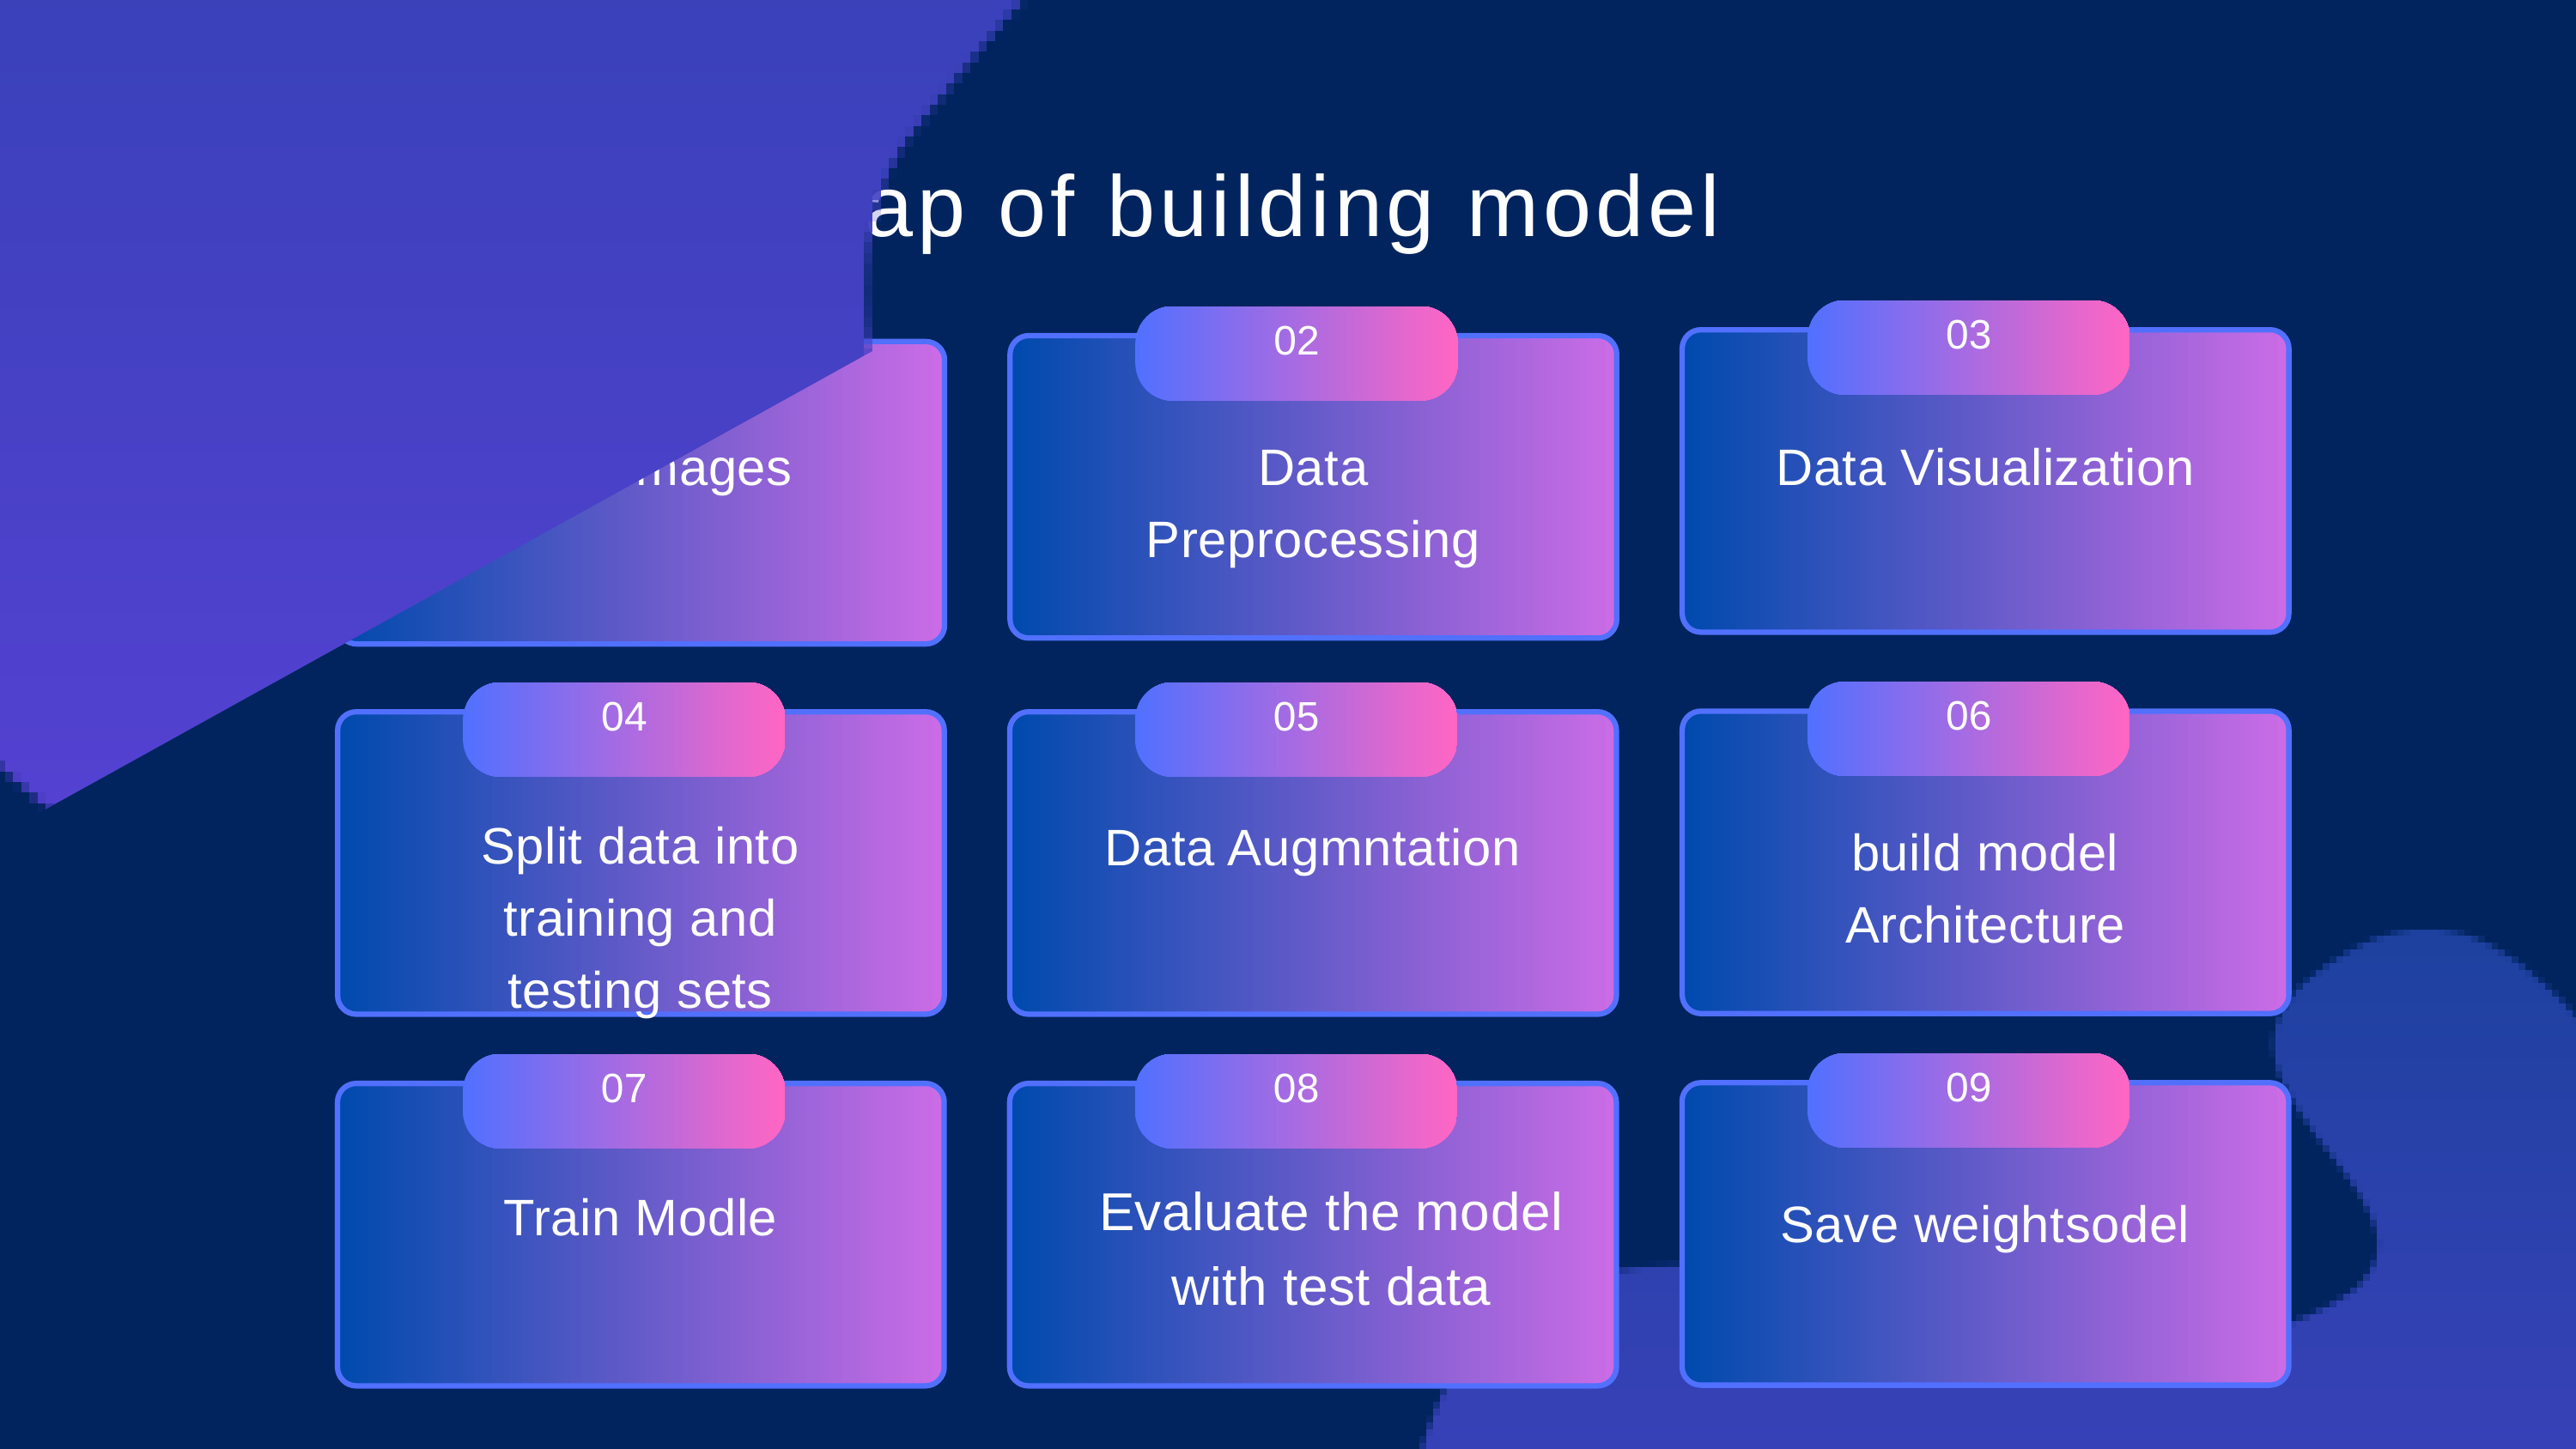

road map of building model

03

02

01

Load Images
Data Preprocessing
Data Visualization

06

04

05

Split data into training and testing sets
Data Augmntation
build model Architecture

09

07

08

Evaluate the model with test data
Train Modle
Save weightsodel